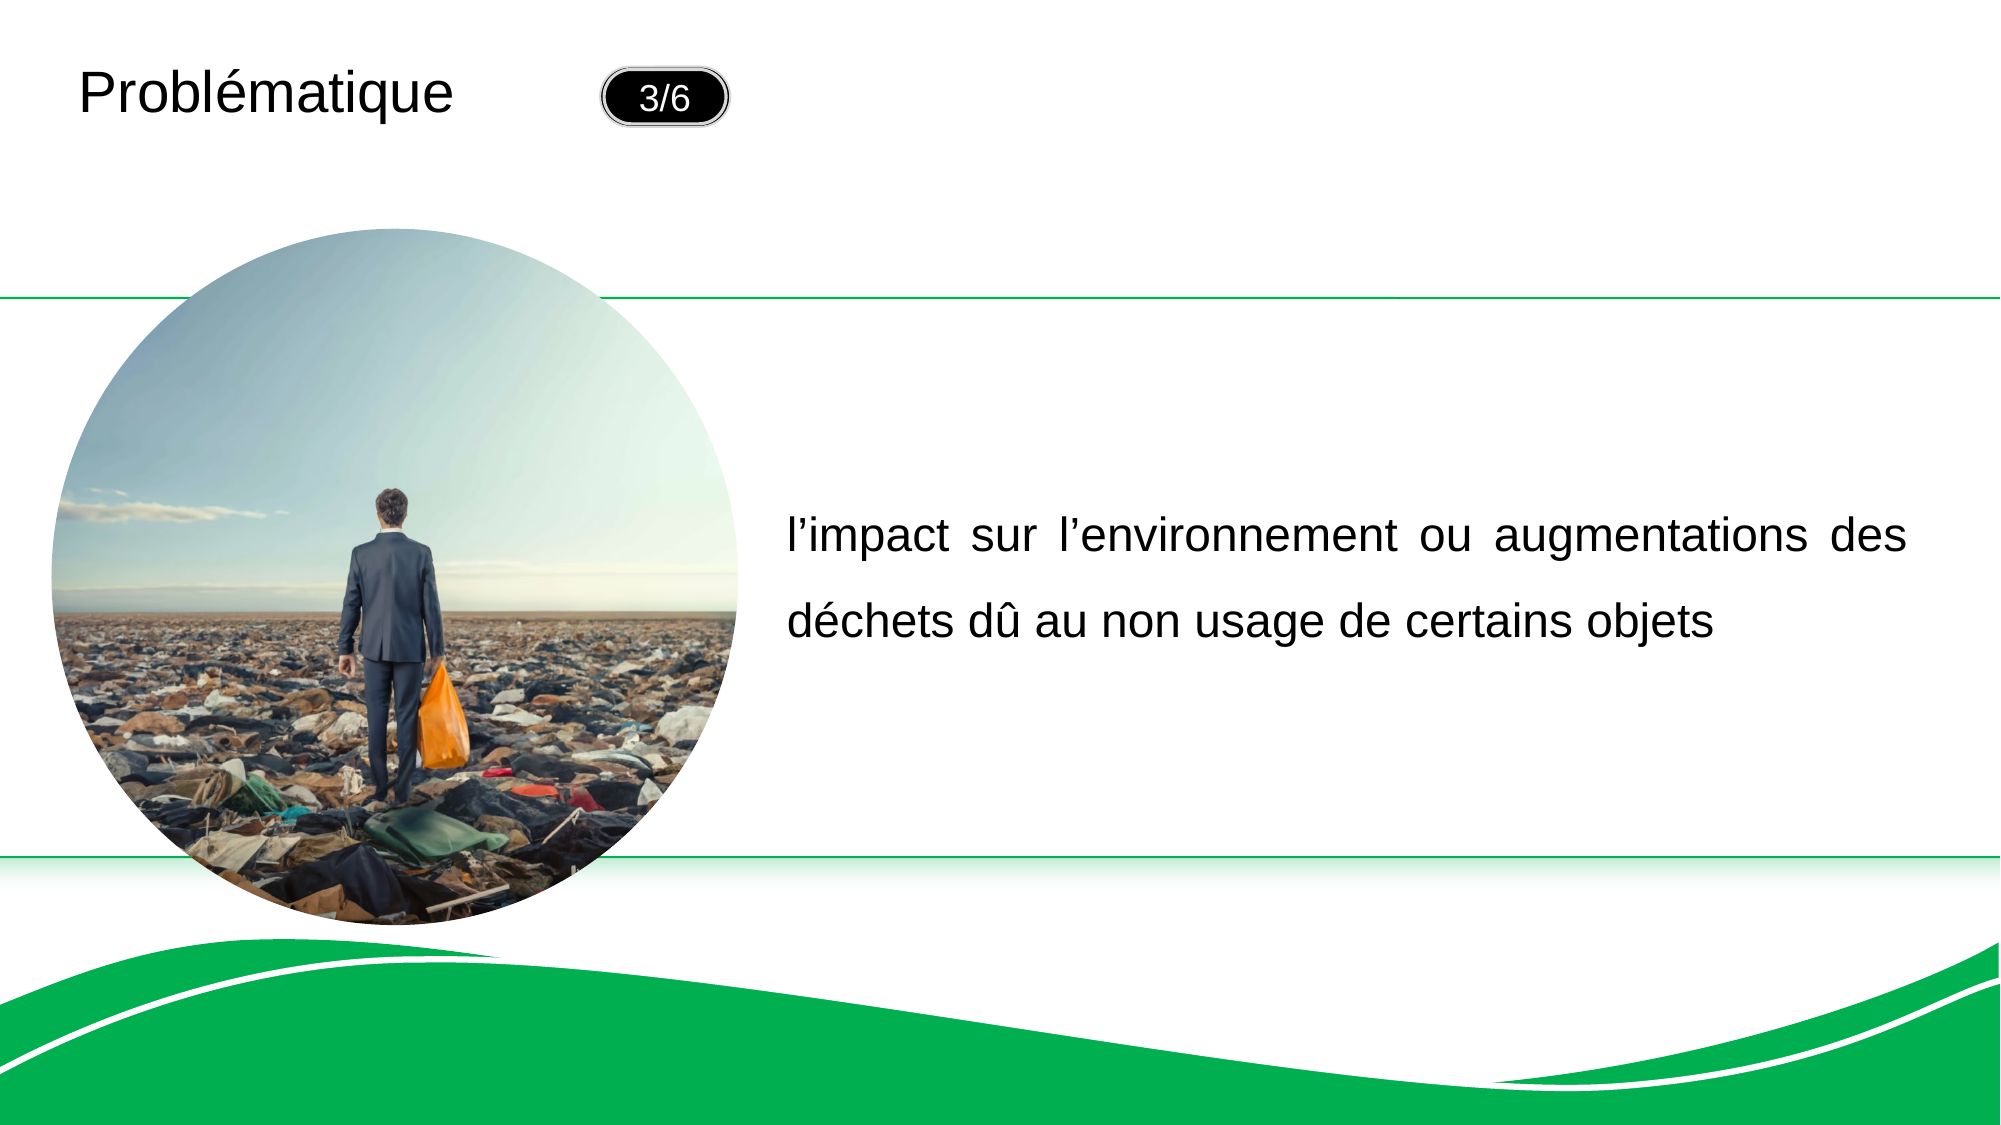

3/6
Problématique

l’impact sur l’environnement ou augmentations des déchets dû au non usage de certains objets